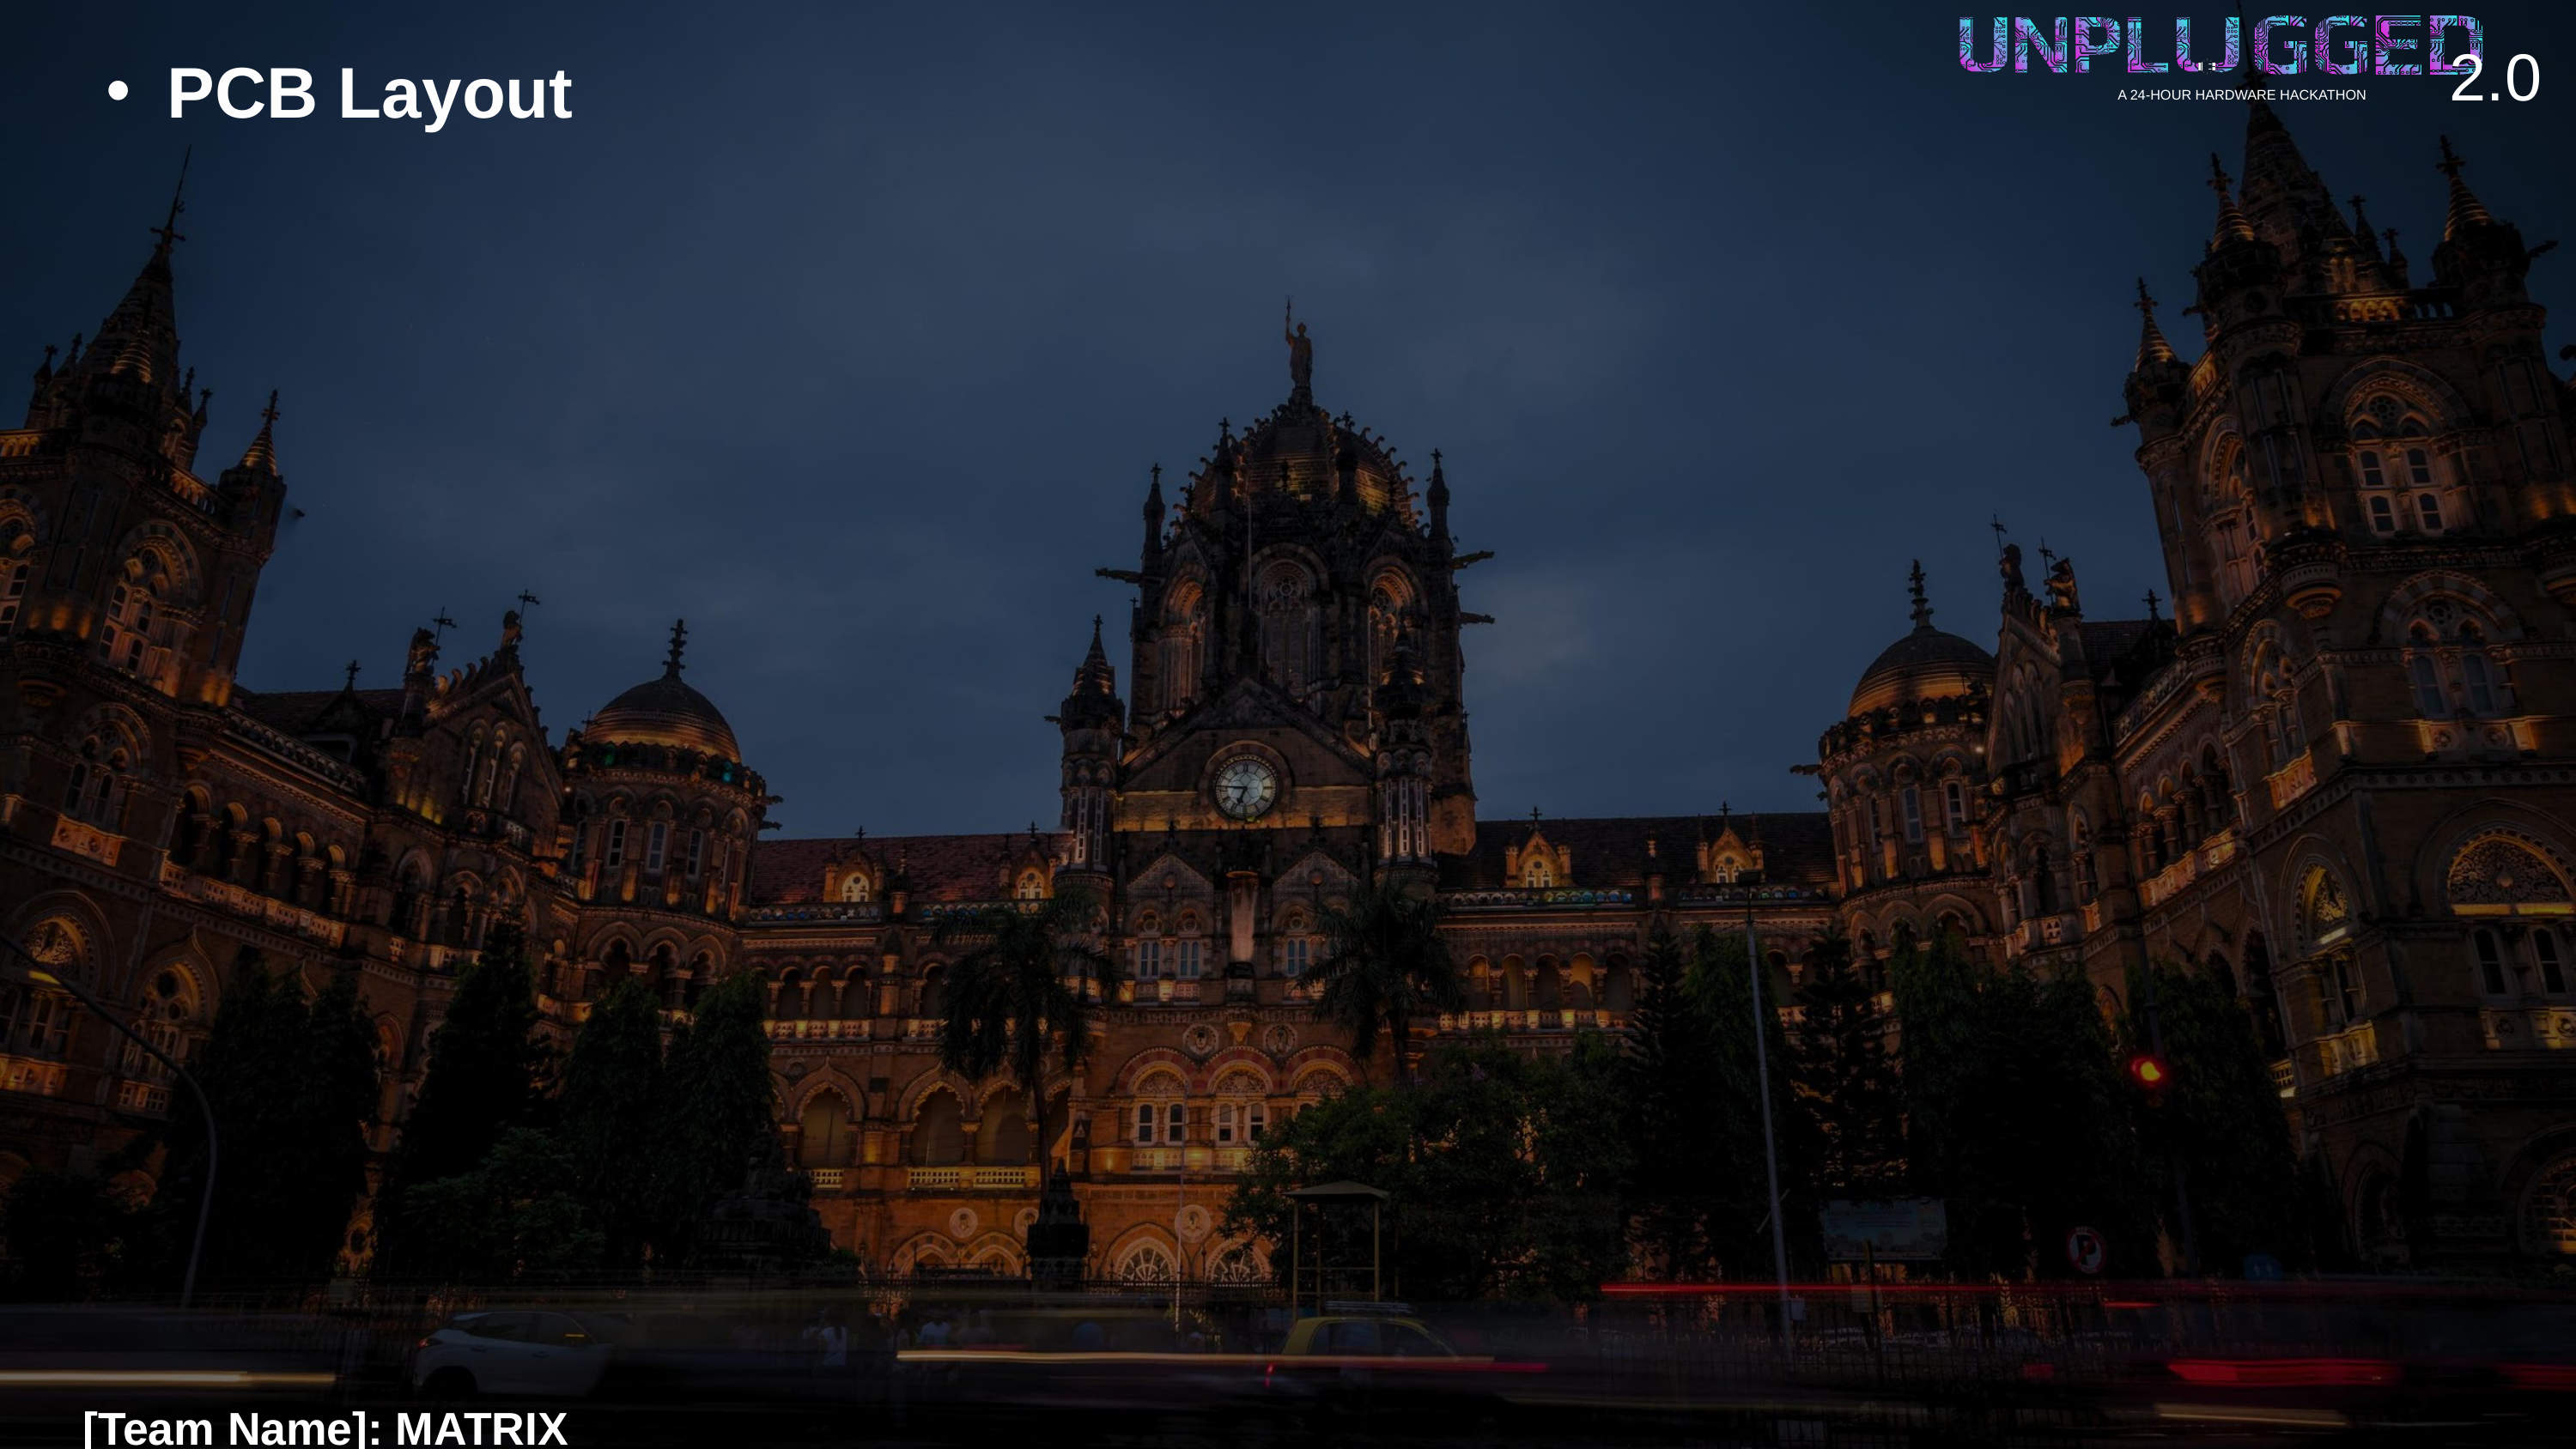

2.0

A 24-HOUR HARDWARE HACKATHON
PCB Layout
[Team Name]: MATRIX